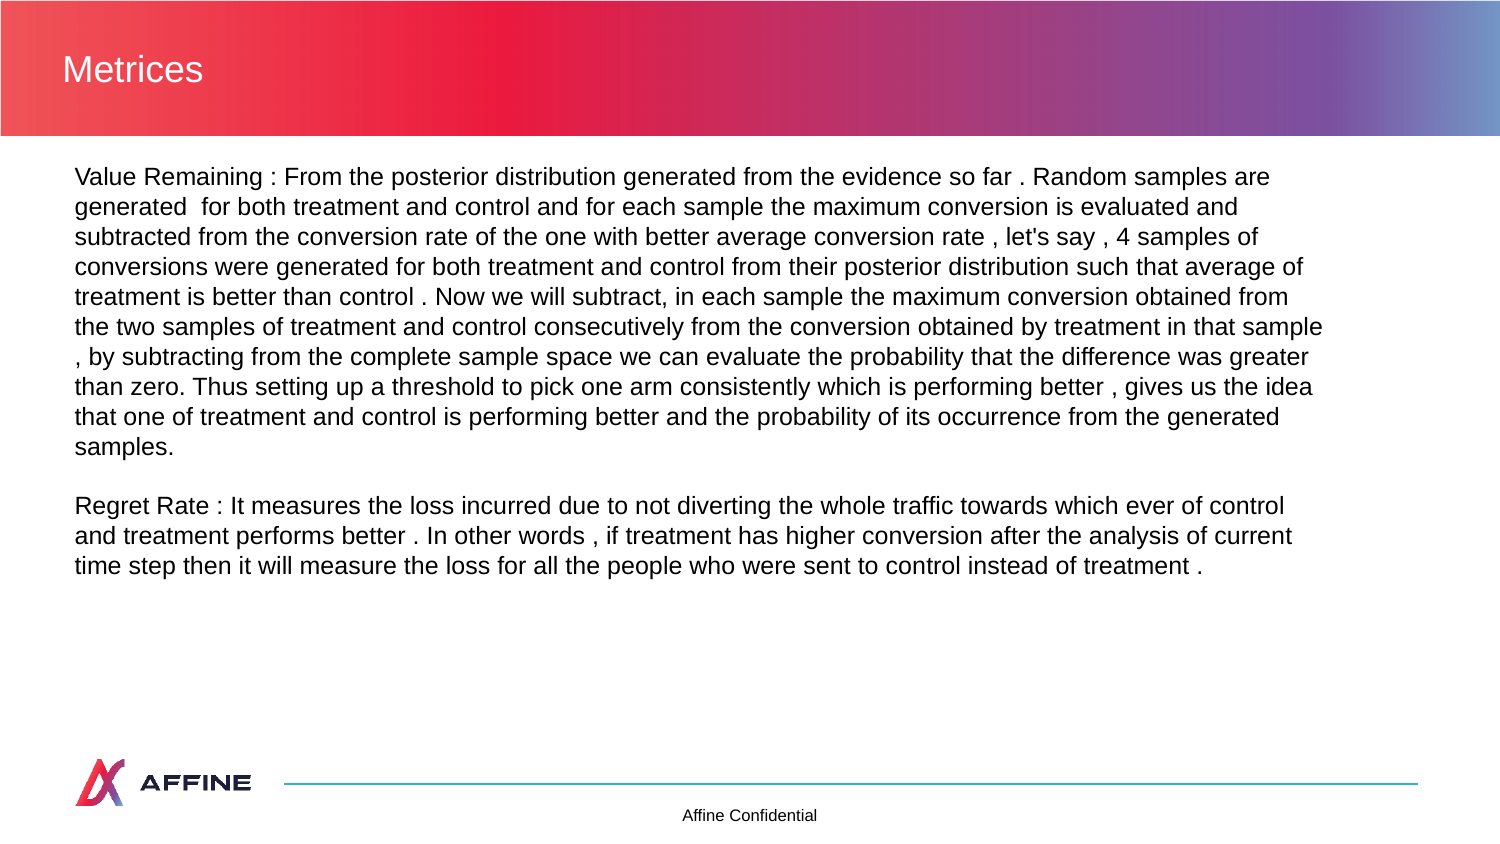

# Metrices
Value Remaining : From the posterior distribution generated from the evidence so far . Random samples are generated  for both treatment and control and for each sample the maximum conversion is evaluated and subtracted from the conversion rate of the one with better average conversion rate , let's say , 4 samples of conversions were generated for both treatment and control from their posterior distribution such that average of treatment is better than control . Now we will subtract, in each sample the maximum conversion obtained from the two samples of treatment and control consecutively from the conversion obtained by treatment in that sample , by subtracting from the complete sample space we can evaluate the probability that the difference was greater than zero. Thus setting up a threshold to pick one arm consistently which is performing better , gives us the idea that one of treatment and control is performing better and the probability of its occurrence from the generated samples.

Regret Rate : It measures the loss incurred due to not diverting the whole traffic towards which ever of control and treatment performs better . In other words , if treatment has higher conversion after the analysis of current time step then it will measure the loss for all the people who were sent to control instead of treatment .